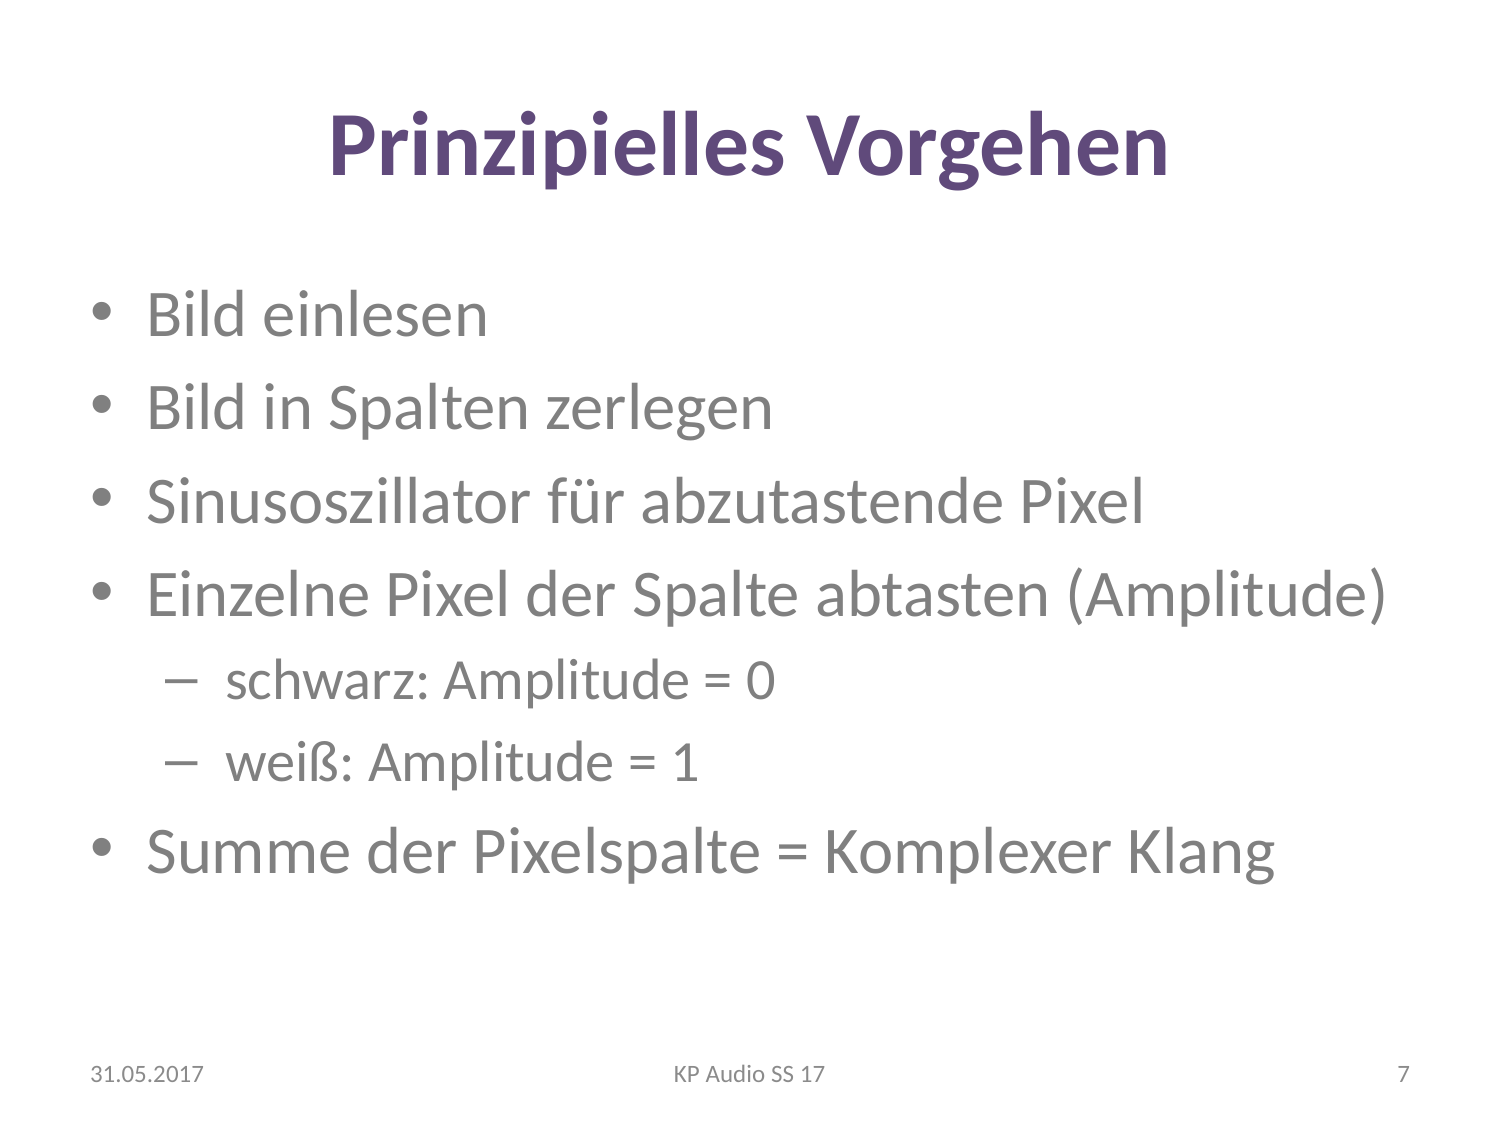

# Prinzipielles Vorgehen
Bild einlesen
Bild in Spalten zerlegen
Sinusoszillator für abzutastende Pixel
Einzelne Pixel der Spalte abtasten (Amplitude)
 schwarz: Amplitude = 0
 weiß: Amplitude = 1
Summe der Pixelspalte = Komplexer Klang

31.05.2017
KP Audio SS 17
7